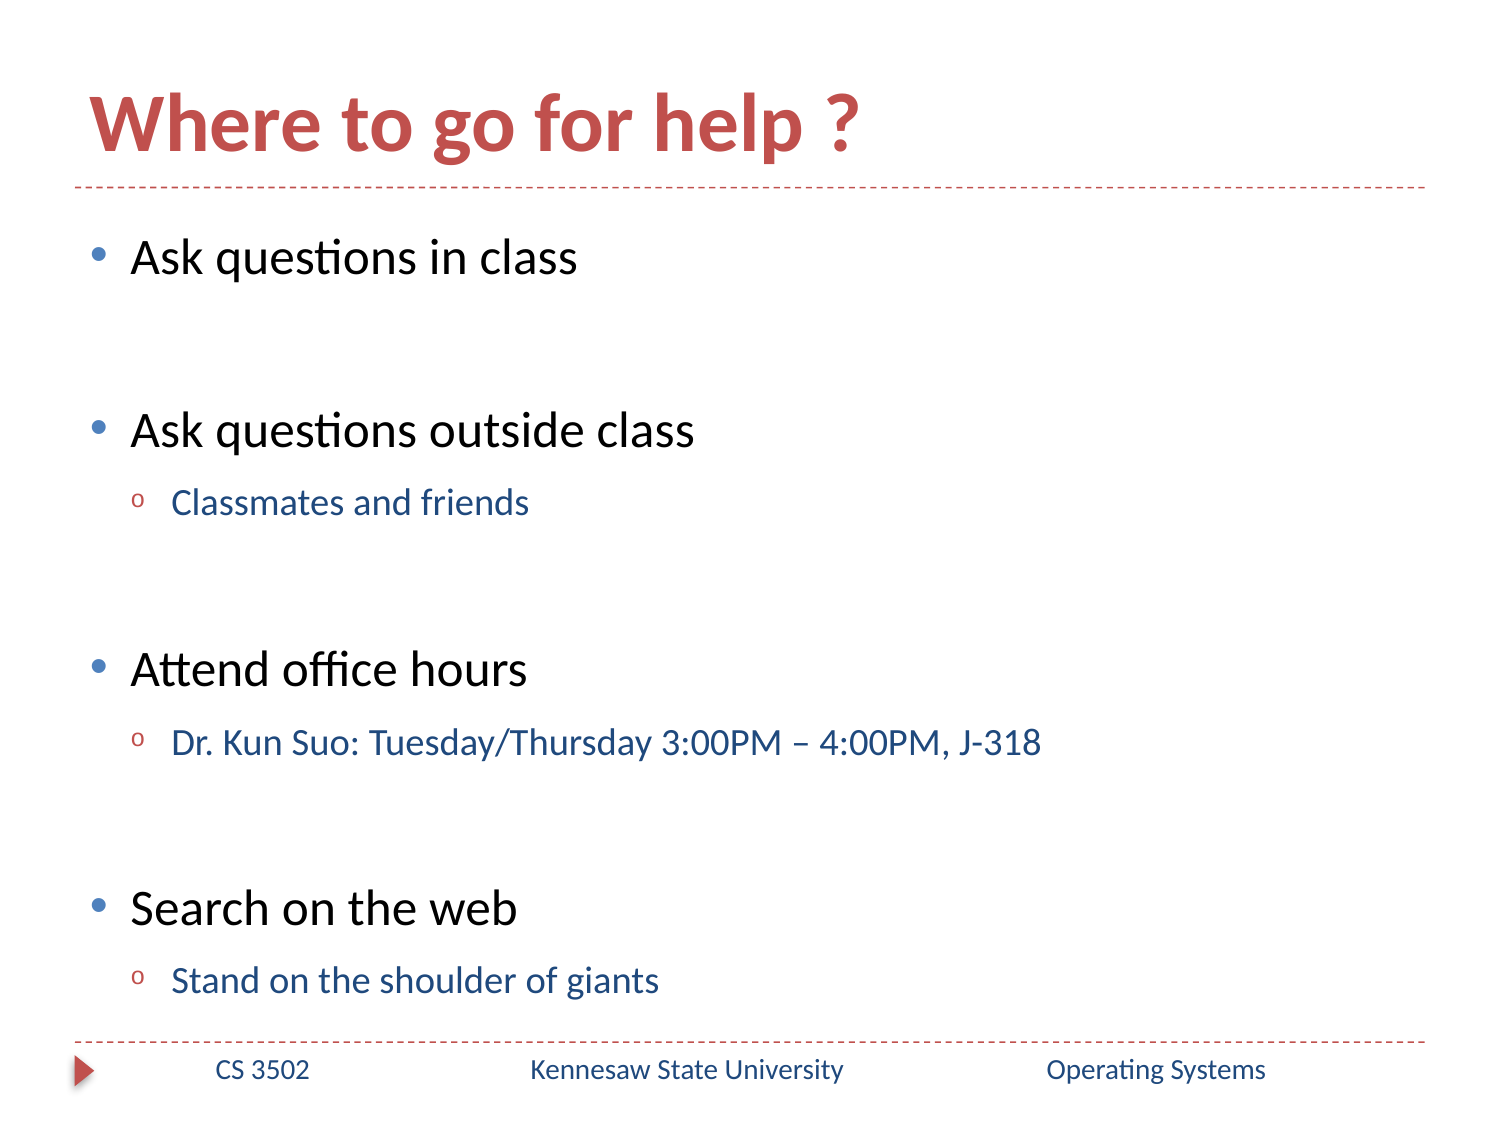

# Where to go for help ?
Ask questions in class

Ask questions outside class
Classmates and friends

Attend office hours
Dr. Kun Suo: Tuesday/Thursday 3:00PM – 4:00PM, J-318

Search on the web
Stand on the shoulder of giants
CS 3502
Kennesaw State University
Operating Systems